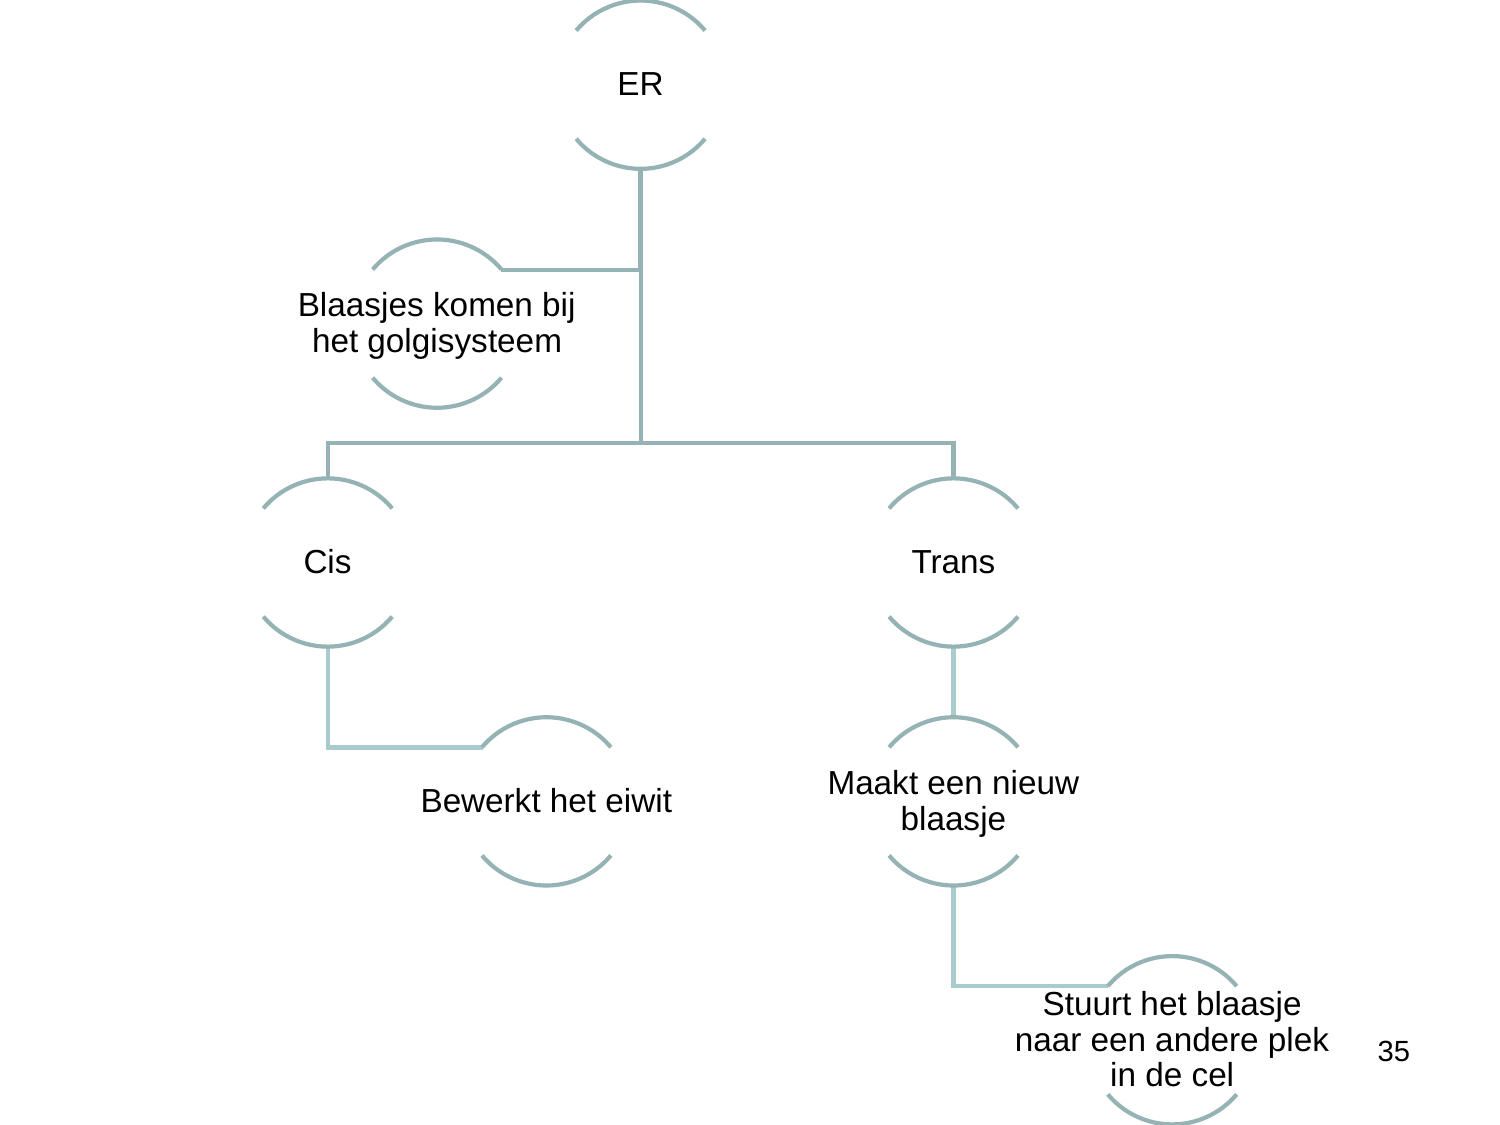

ER
Cis
Bewerkt het eiwit
Trans
Maakt een nieuw blaasje
Stuurt het blaasje naar een andere plek in de cel
Blaasjes komen bij het golgisysteem
35